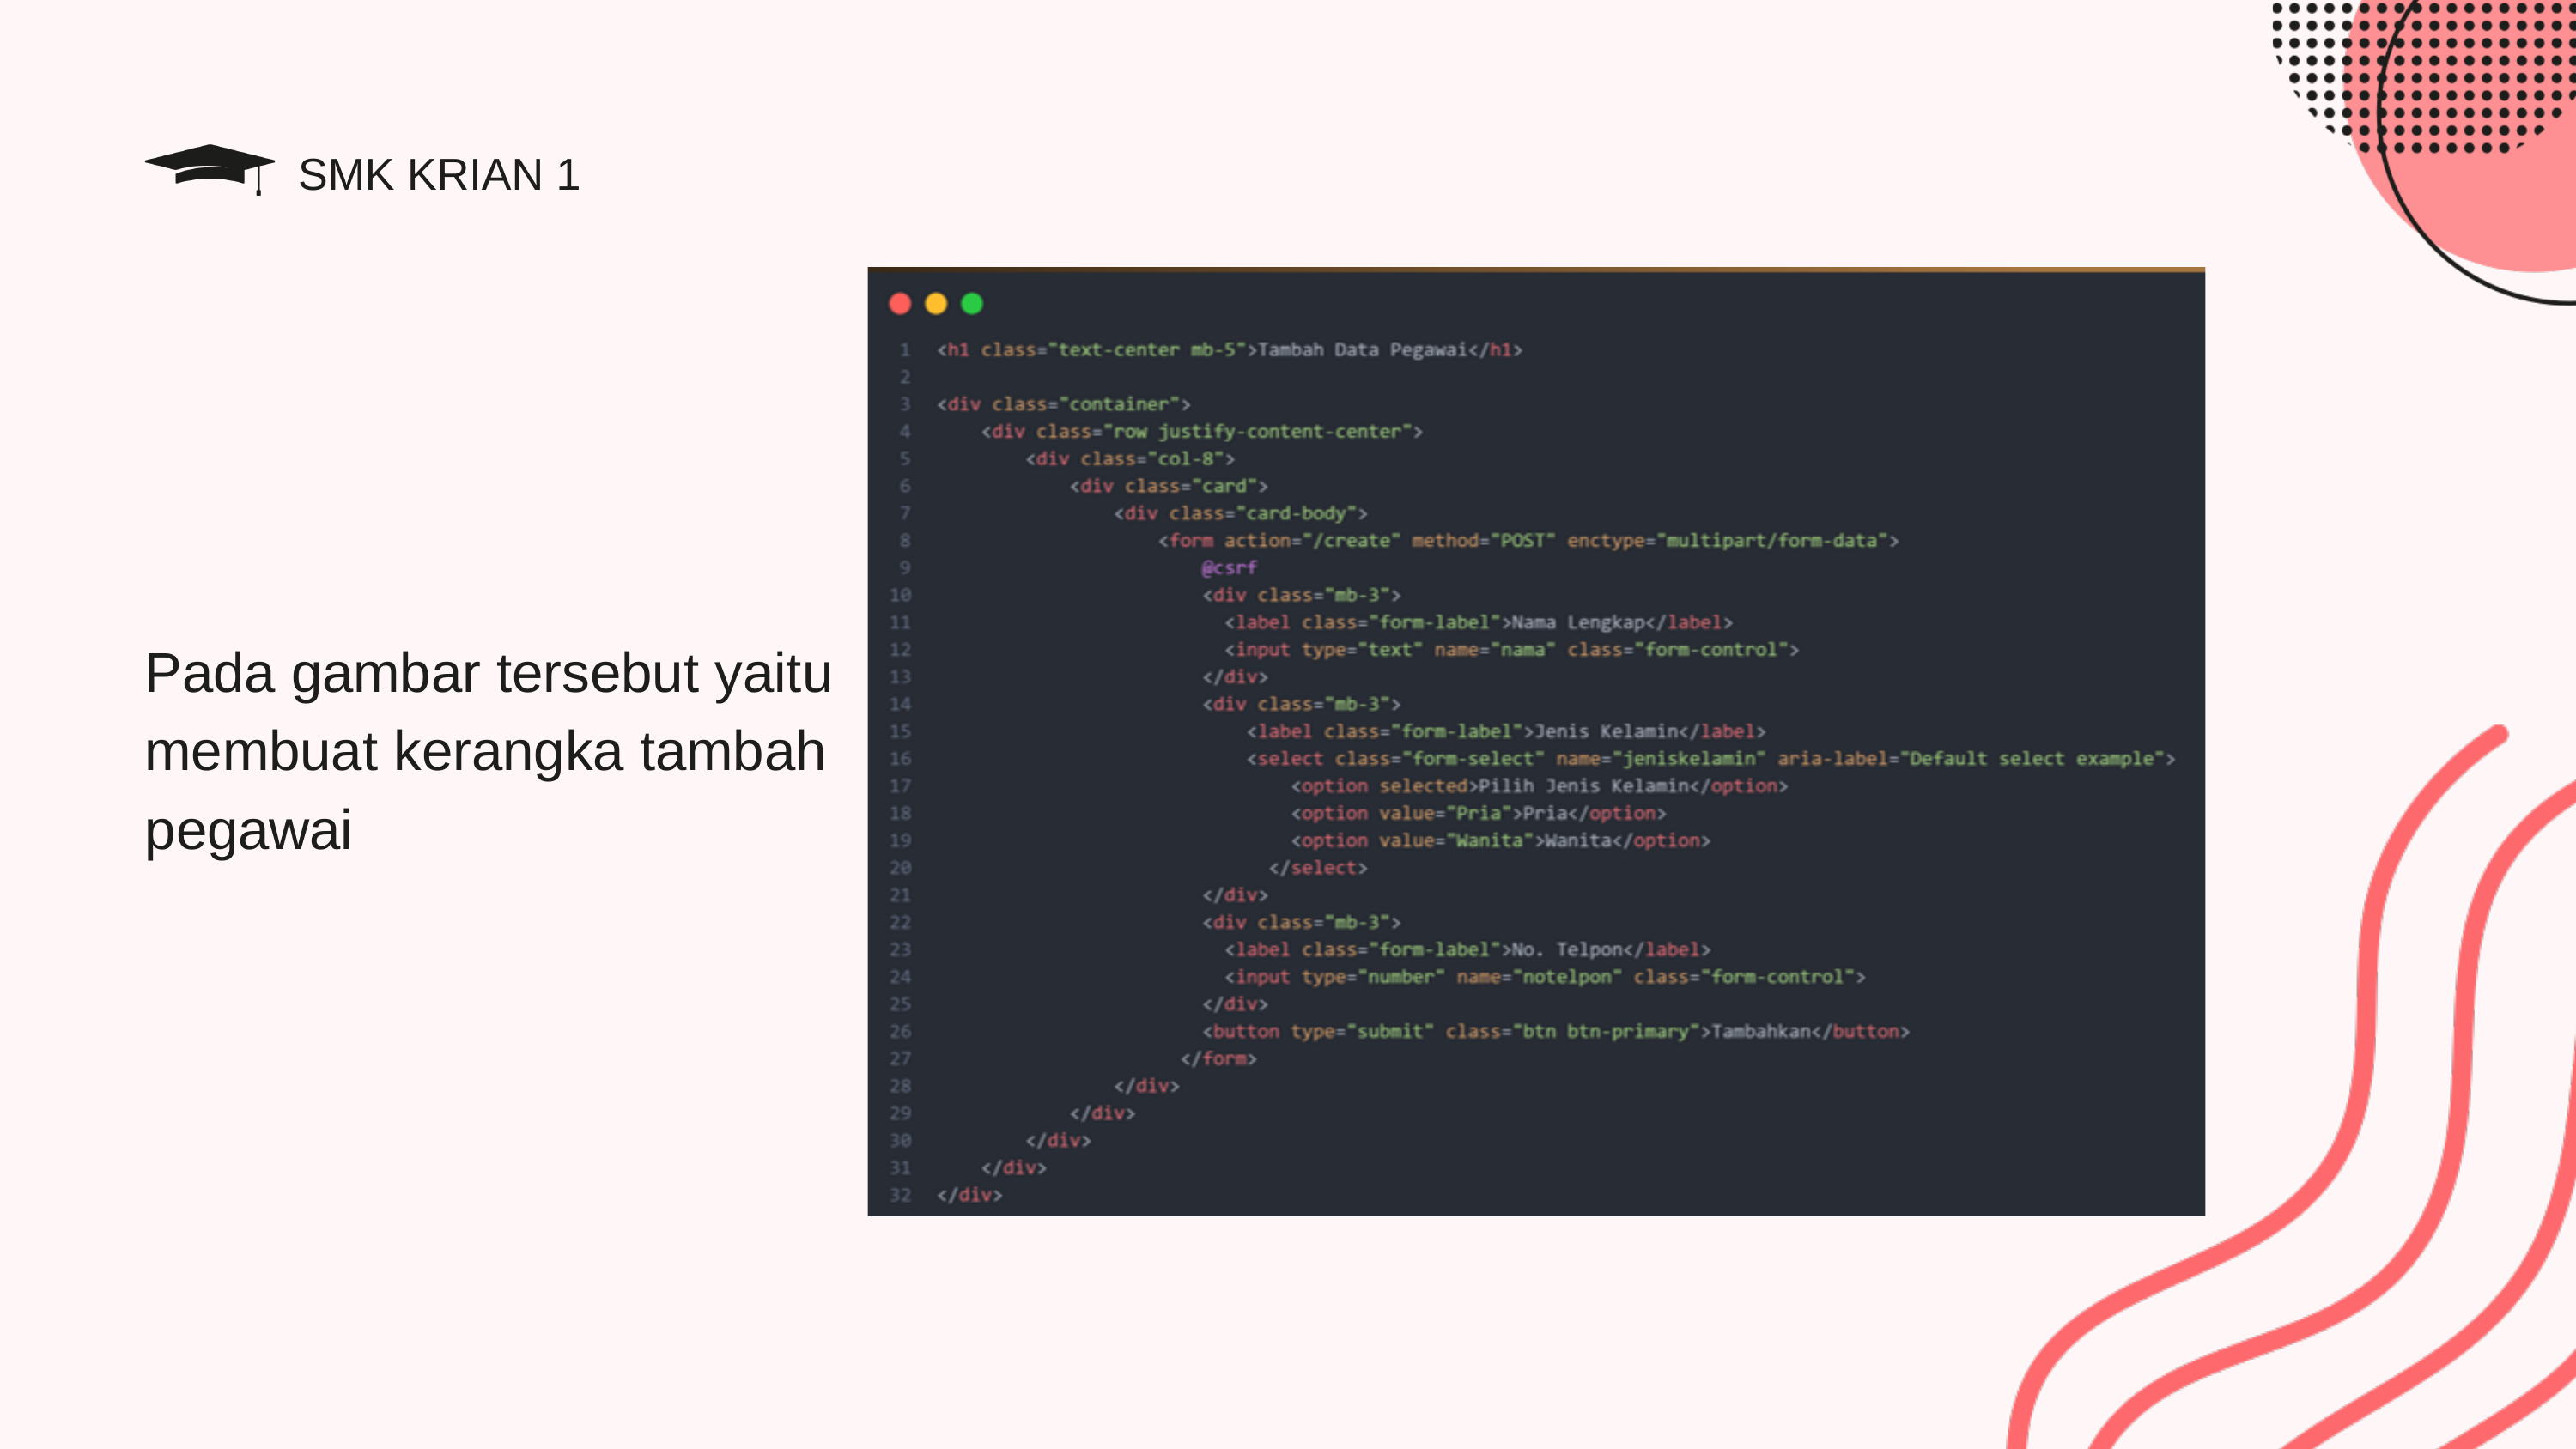

SMK KRIAN 1

Pada gambar tersebut yaitu membuat kerangka tambah pegawai